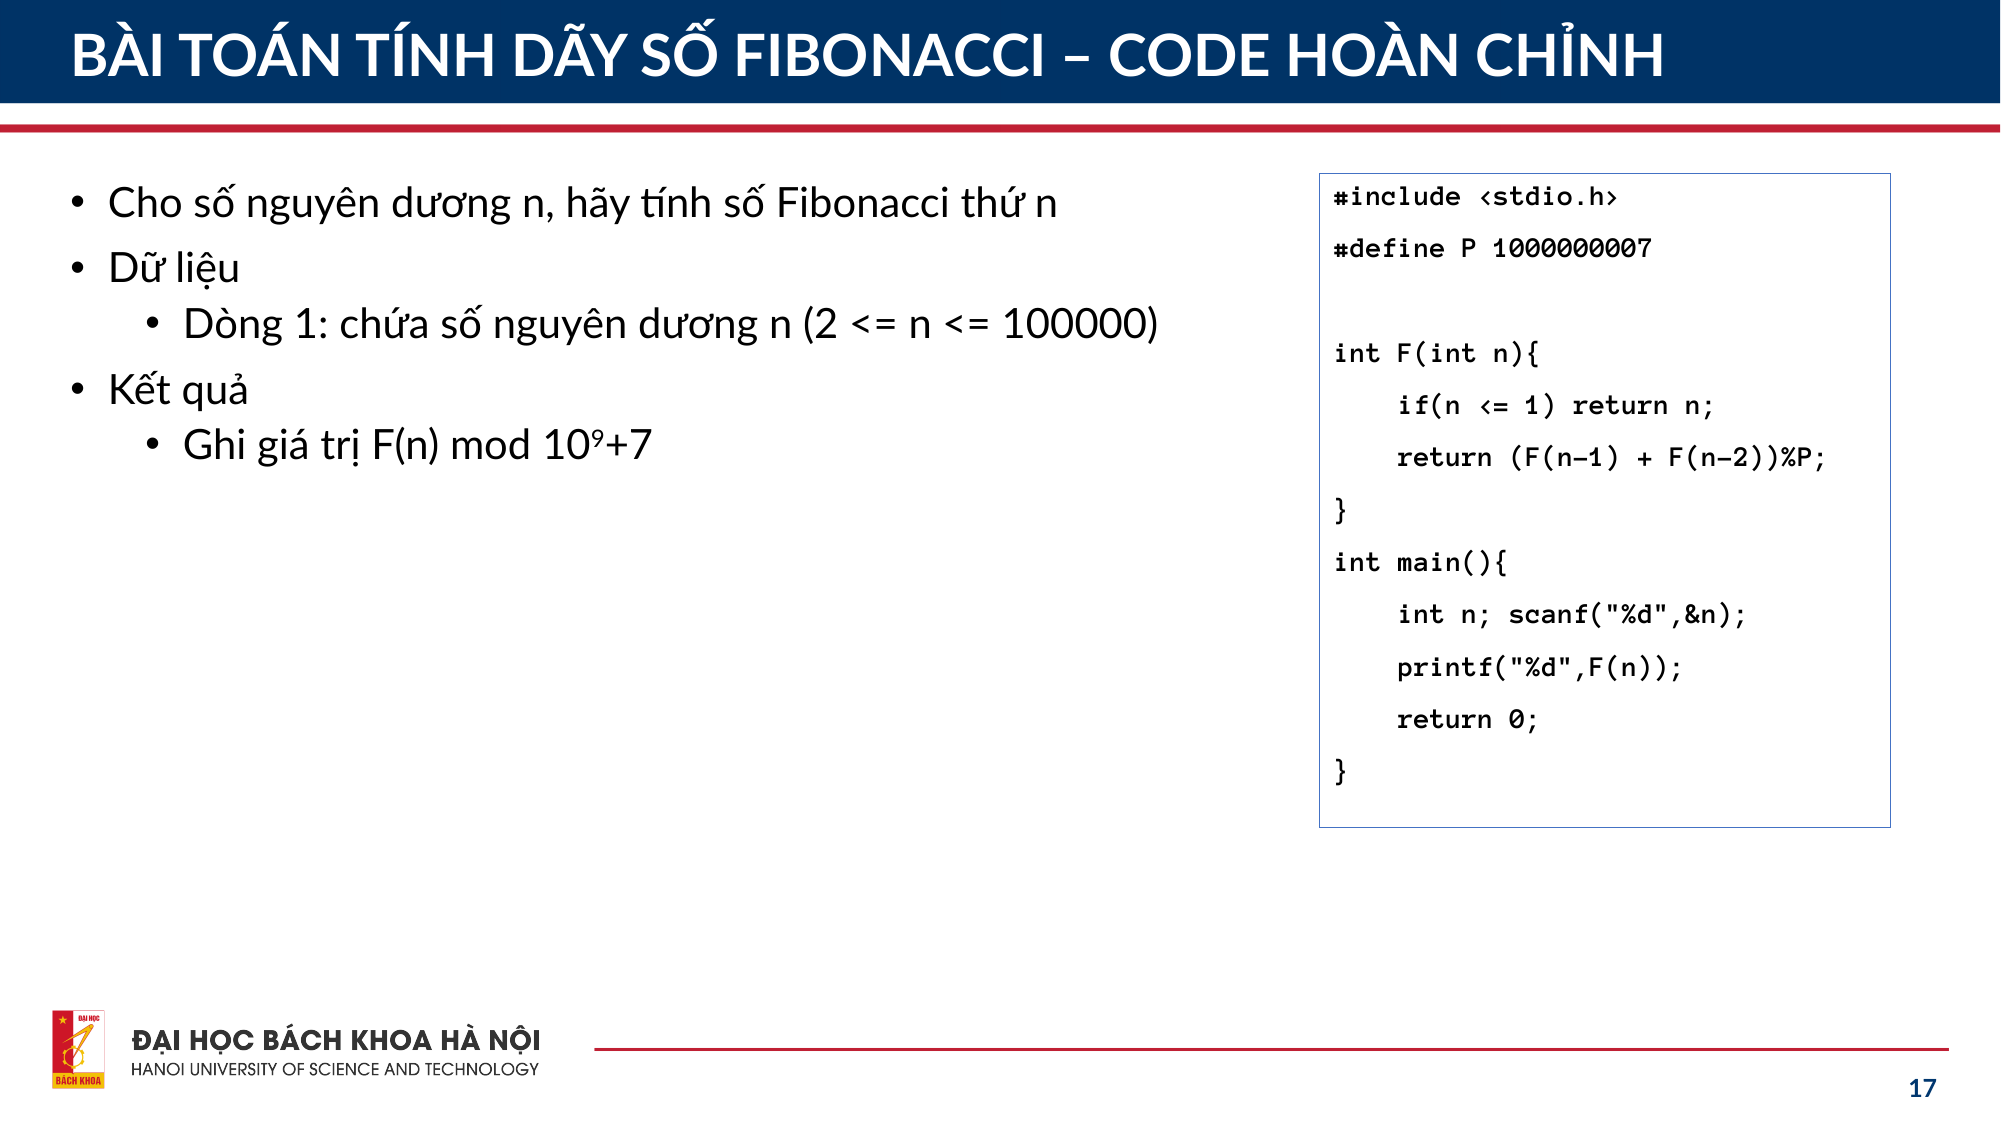

# BÀI TOÁN TÍNH DÃY SỐ FIBONACCI – CODE HOÀN CHỈNH
#include <stdio.h>
#define P 1000000007

int F(int n){
    if(n <= 1) return n;
    return (F(n-1) + F(n-2))%P;
}
int main(){
    int n; scanf("%d",&n);
    printf("%d",F(n));
    return 0;
}
Cho số nguyên dương n, hãy tính số Fibonacci thứ n
Dữ liệu
Dòng 1: chứa số nguyên dương n (2 <= n <= 100000)
Kết quả
Ghi giá trị F(n) mod 109+7
17